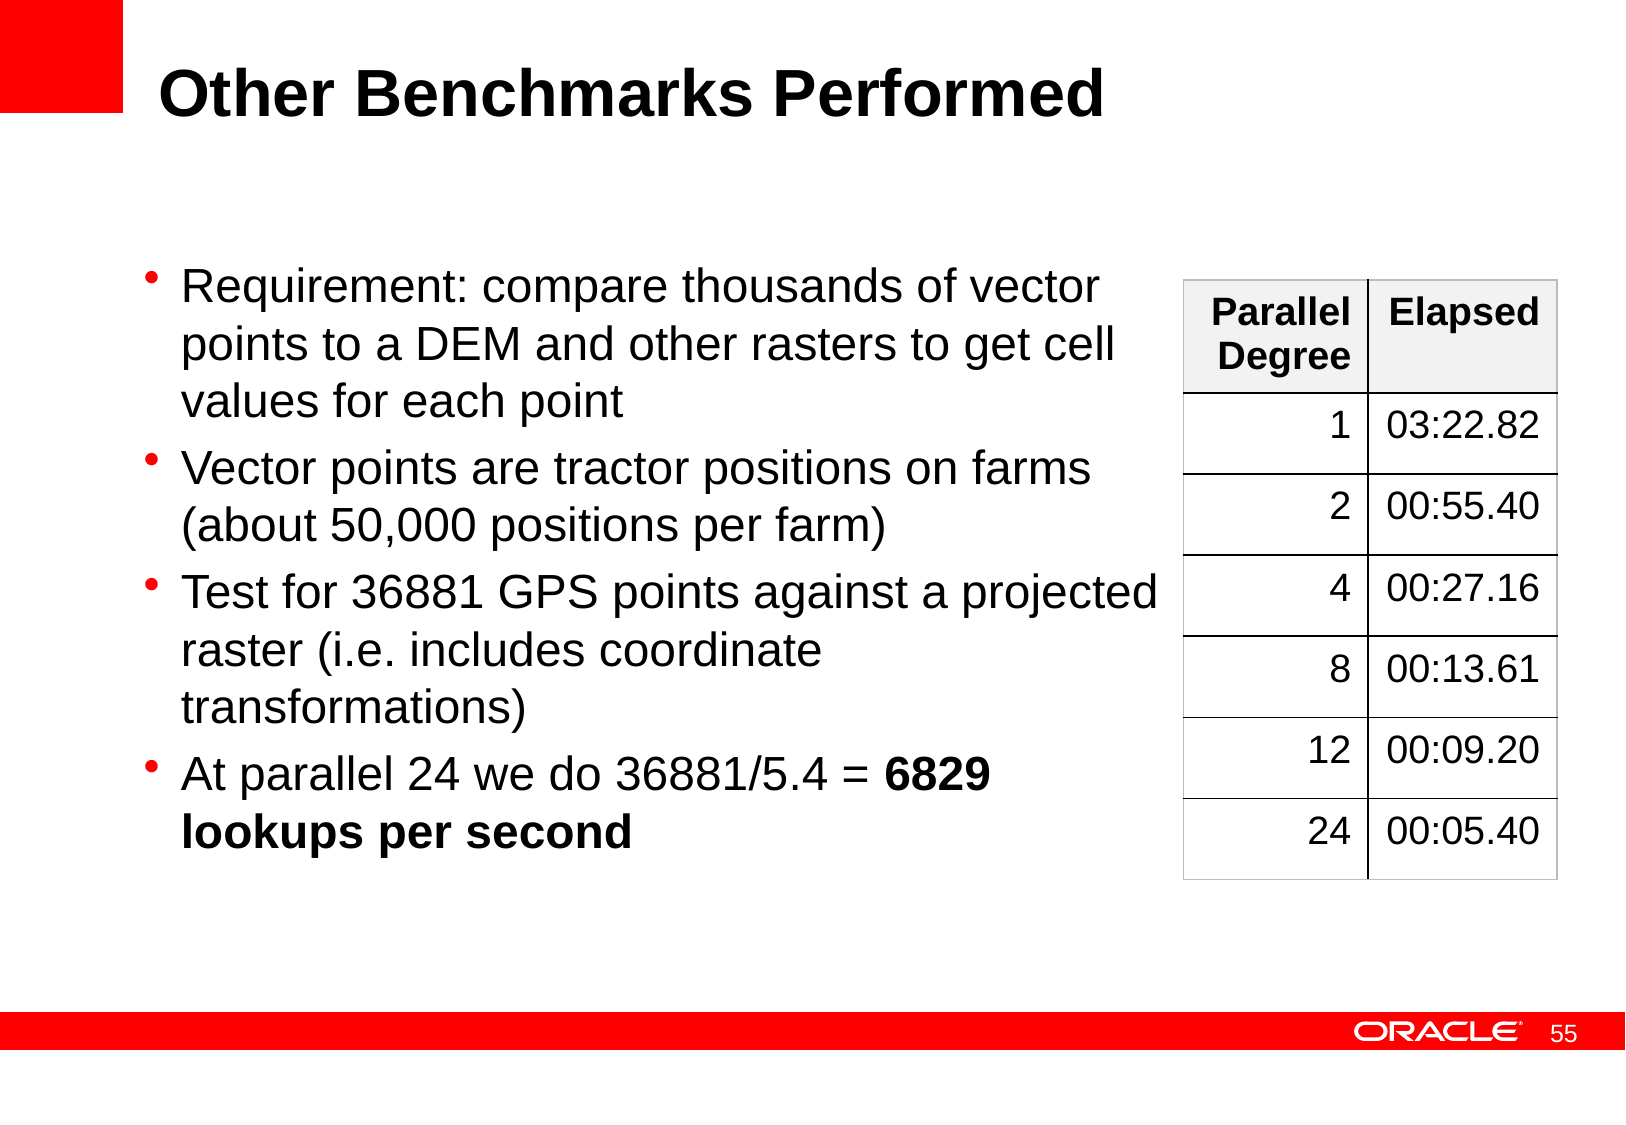

# Other Benchmarks Performed
Requirement: compare thousands of vector points to a DEM and other rasters to get cell values for each point
Vector points are tractor positions on farms (about 50,000 positions per farm)
Test for 36881 GPS points against a projected raster (i.e. includes coordinate transformations)
At parallel 24 we do 36881/5.4 = 6829 lookups per second

| Parallel Degree | Elapsed |
| --- | --- |
| 1 | 03:22.82 |
| 2 | 00:55.40 |
| 4 | 00:27.16 |
| 8 | 00:13.61 |
| 12 | 00:09.20 |
| 24 | 00:05.40 |